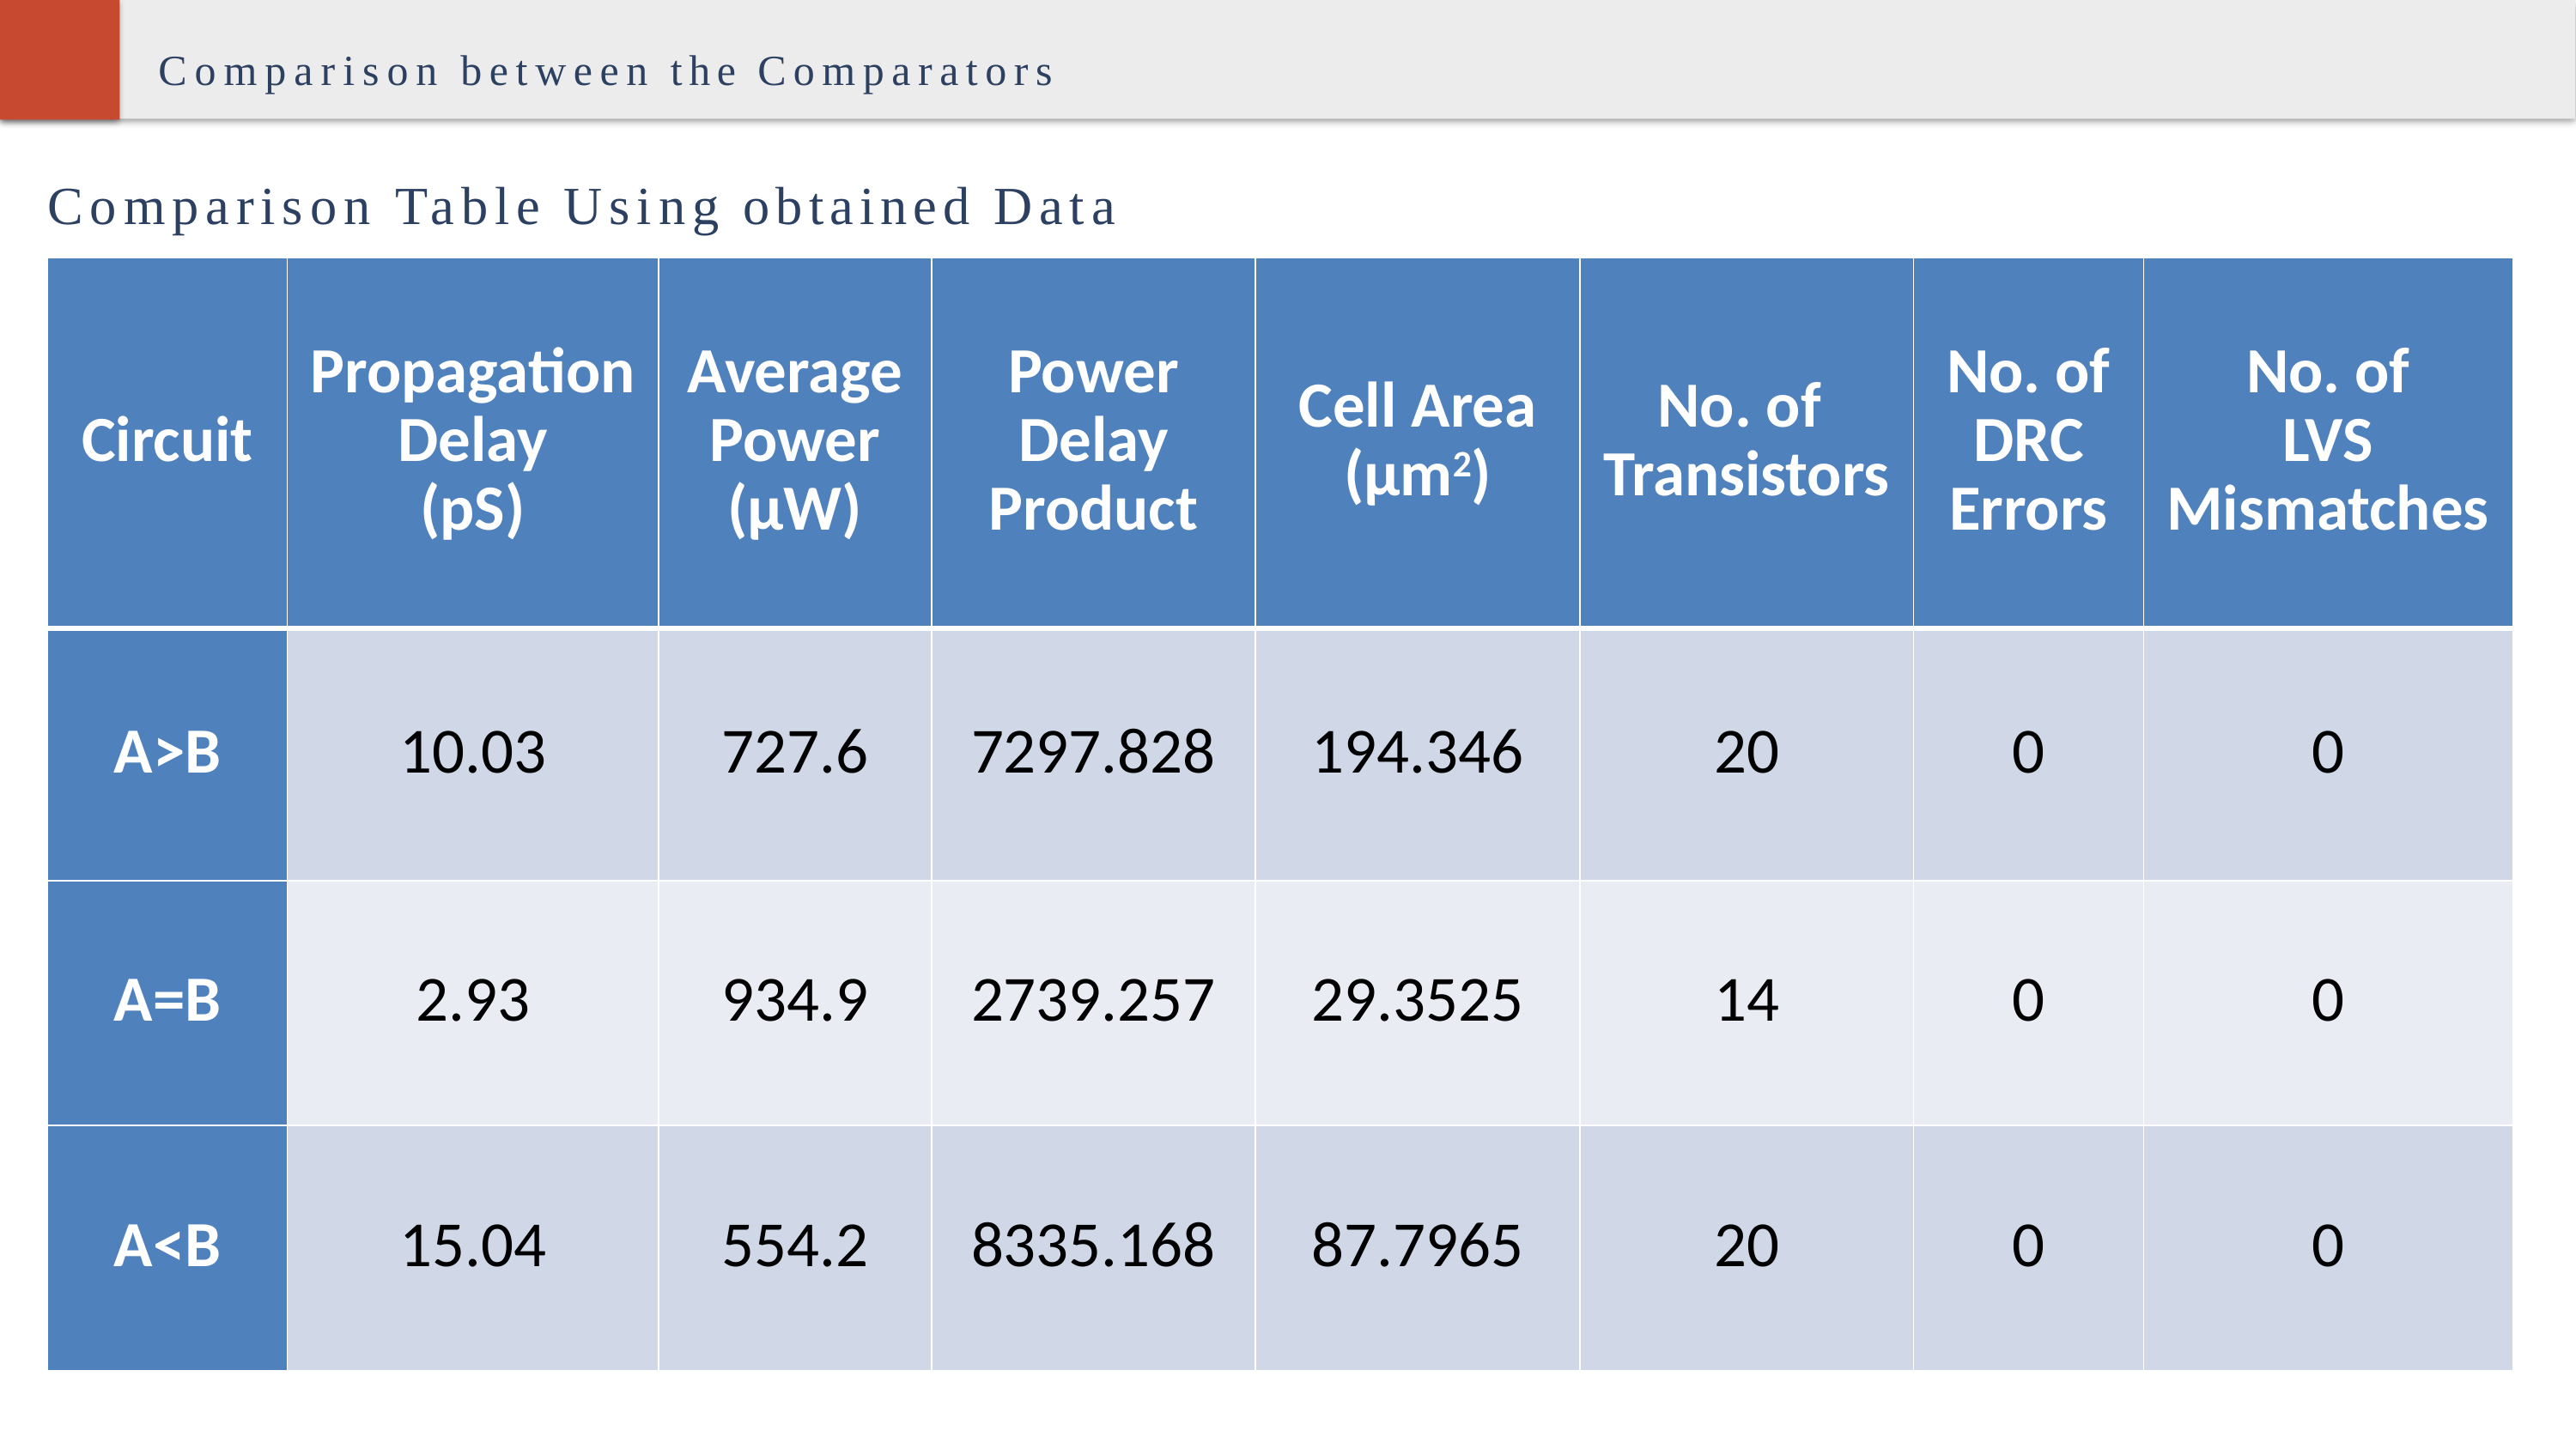

Comparison between the Comparators
Comparison Table Using obtained Data

| Circuit | Propagation Delay (pS) | Average Power (µW) | Power Delay Product | Cell Area (µm2) | No. of Transistors | No. of DRC Errors | No. of LVS Mismatches |
| --- | --- | --- | --- | --- | --- | --- | --- |
| A˃B | 10.03 | 727.6 | 7297.828 | 194.346 | 20 | 0 | 0 |
| A=B | 2.93 | 934.9 | 2739.257 | 29.3525 | 14 | 0 | 0 |
| A<B | 15.04 | 554.2 | 8335.168 | 87.7965 | 20 | 0 | 0 |